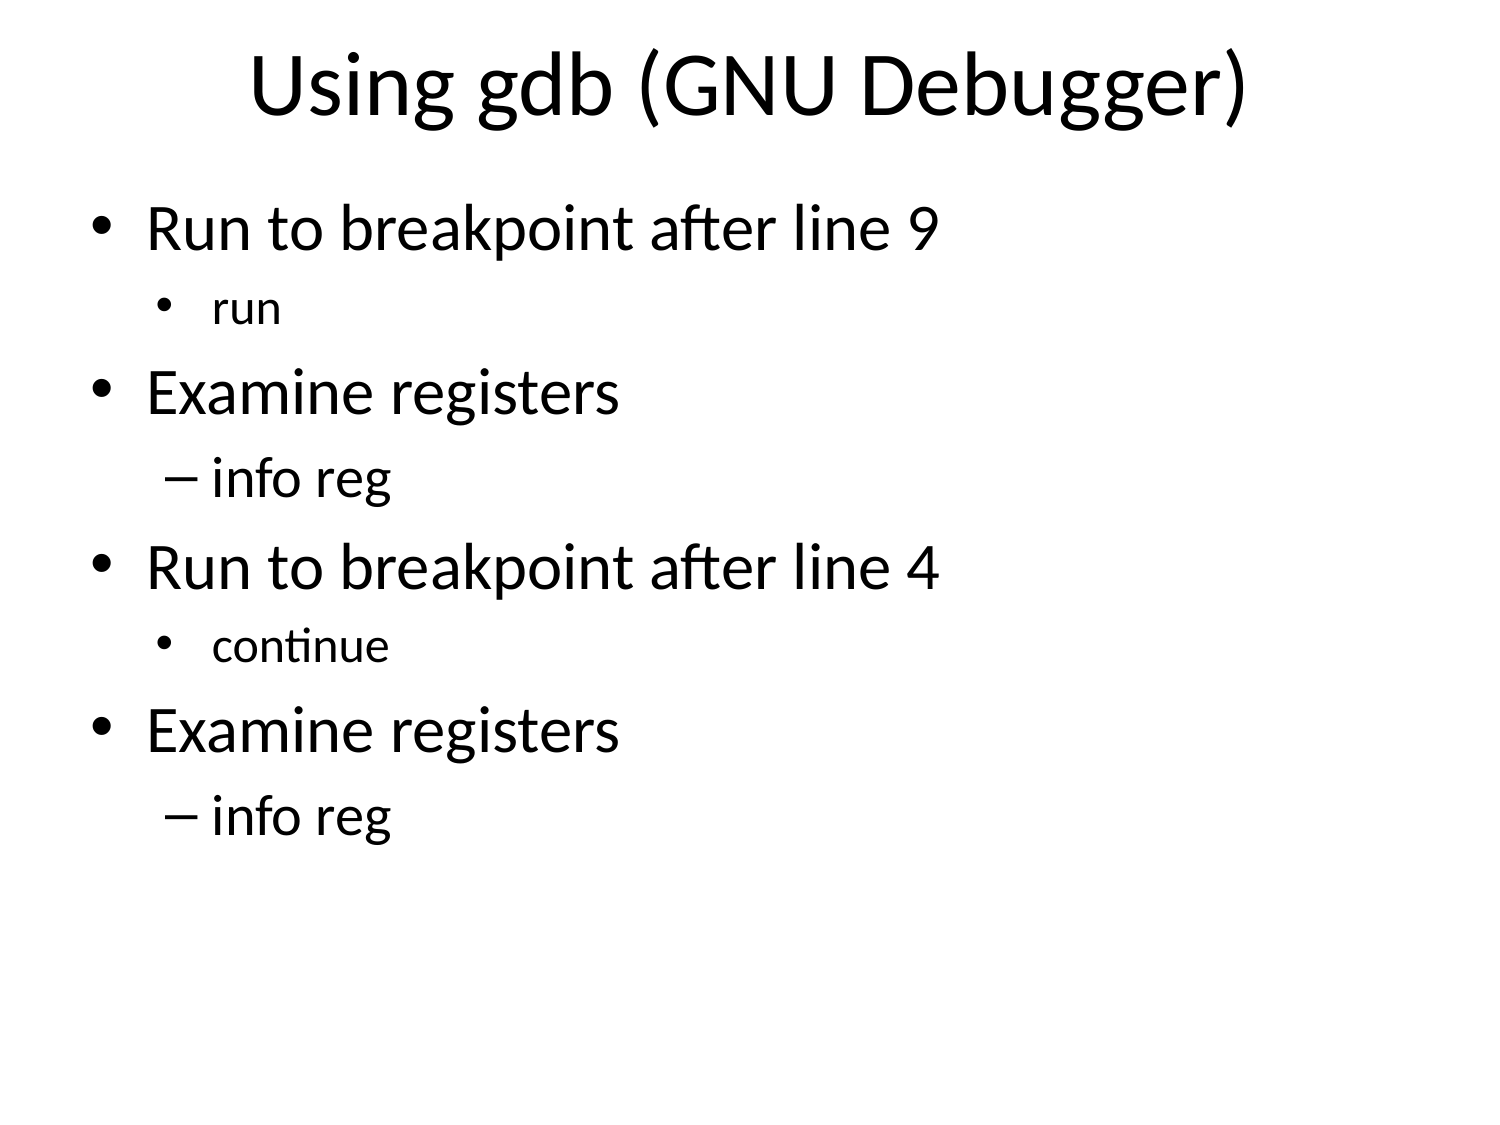

# Using gdb (GNU Debugger)
Run to breakpoint after line 9
run
Examine registers
info reg
Run to breakpoint after line 4
continue
Examine registers
info reg